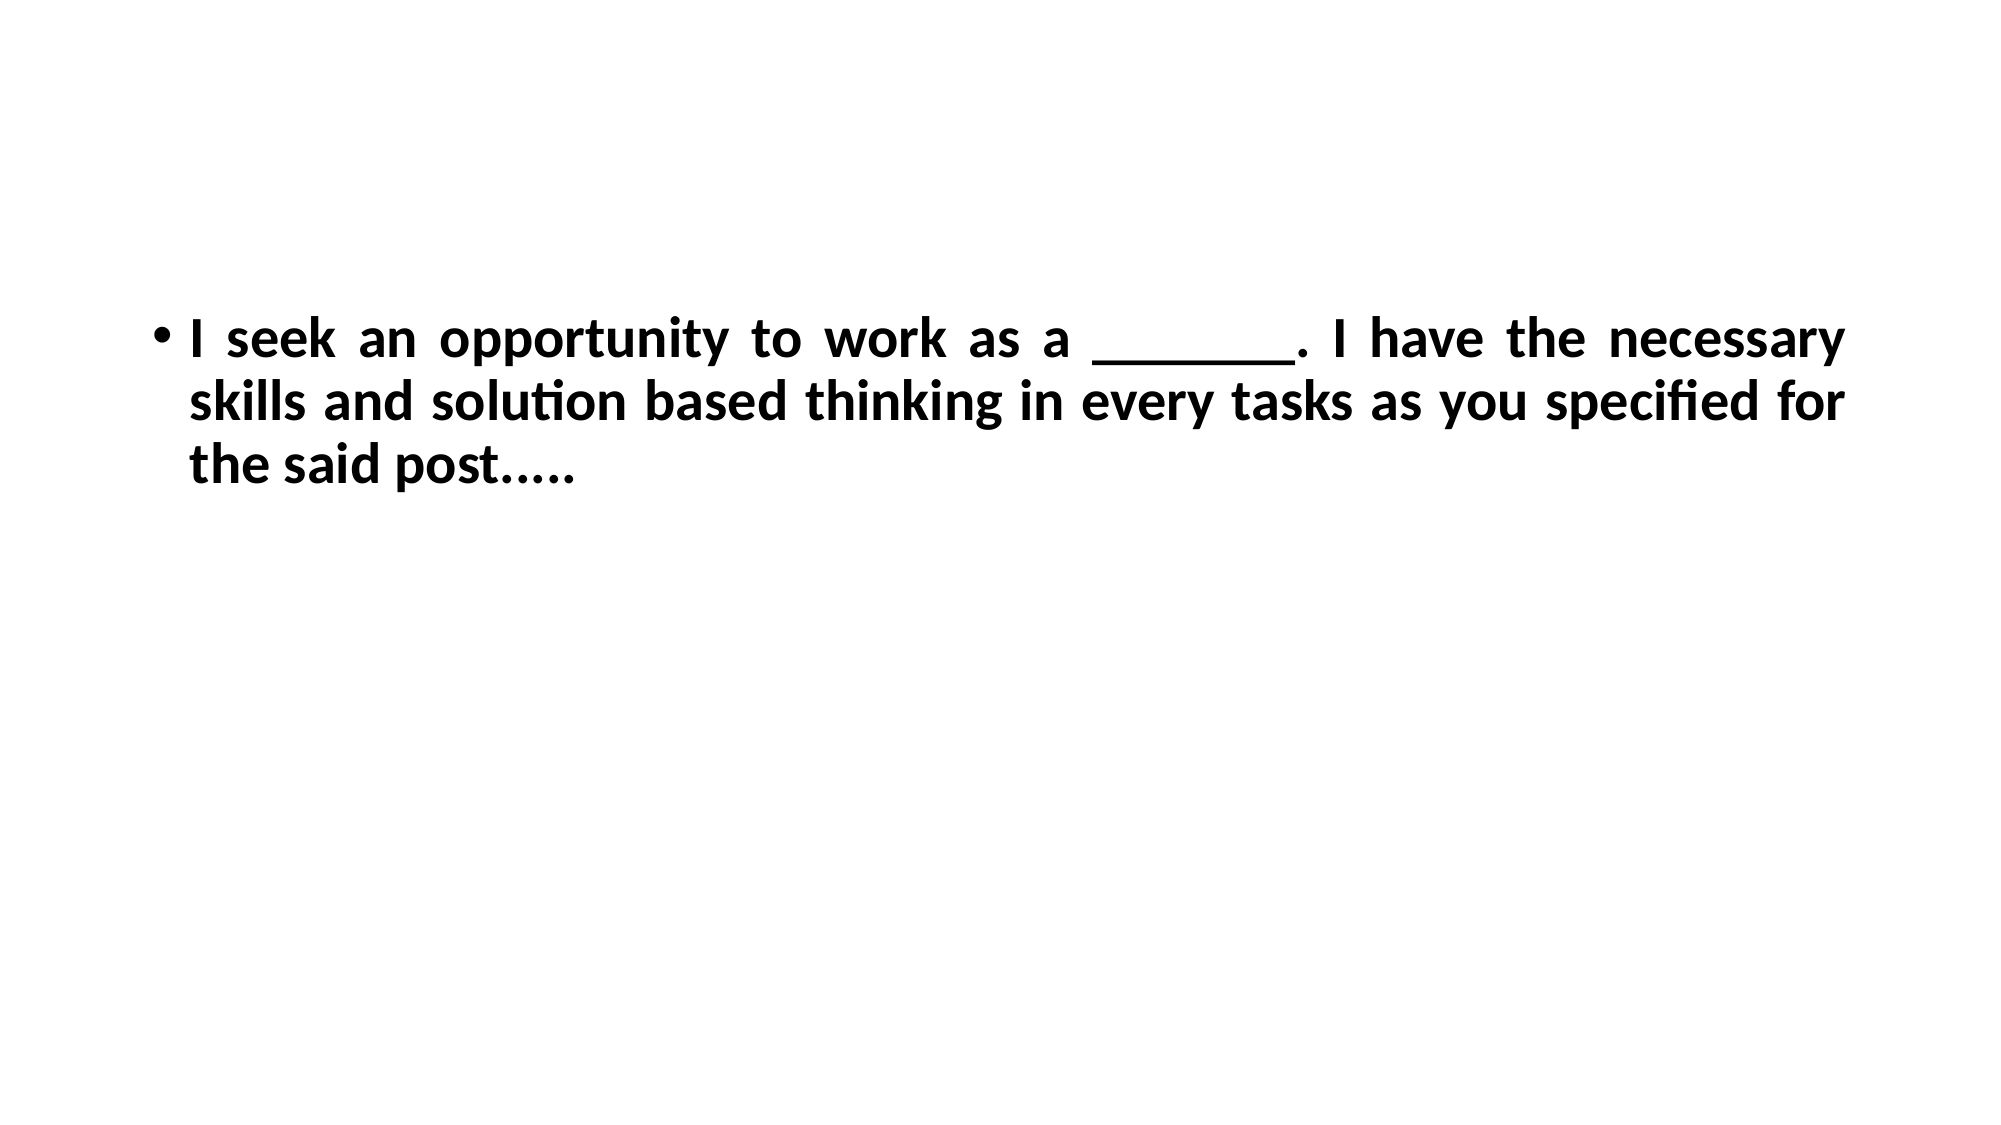

#
I seek an opportunity to work as a _______. I have the necessary skills and solution based thinking in every tasks as you specified for the said post.....